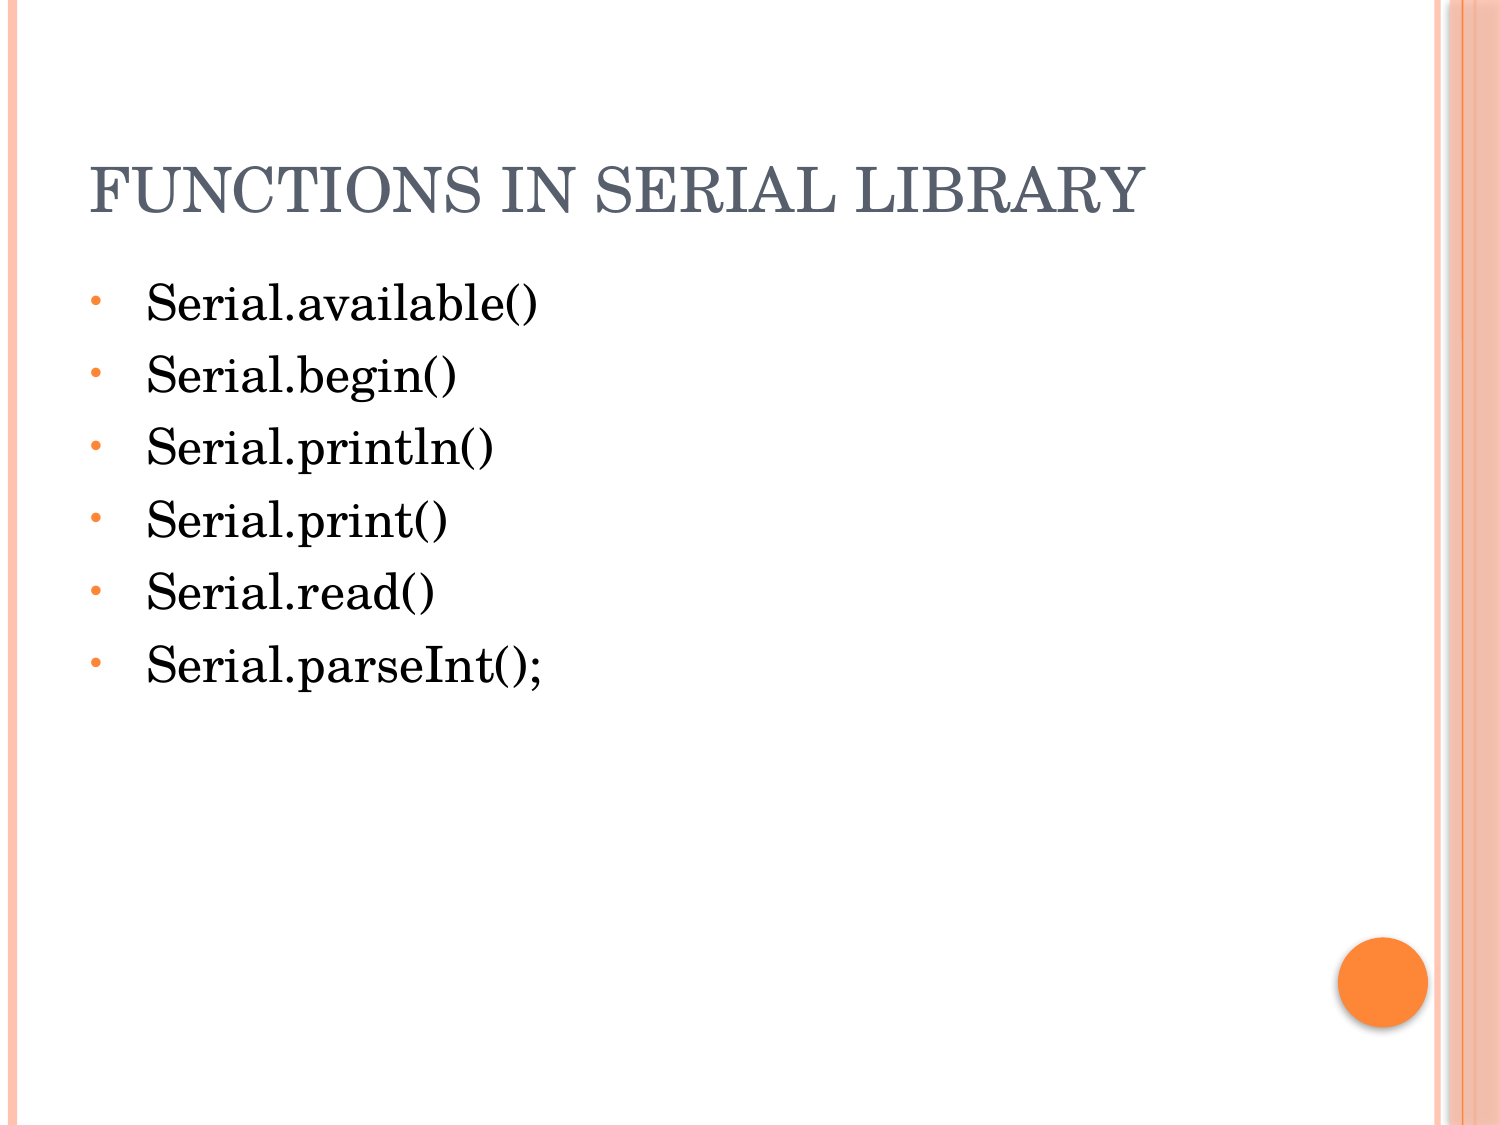

# Functions in Serial Library
Serial.available()
Serial.begin()
Serial.println()
Serial.print()
Serial.read()
Serial.parseInt();